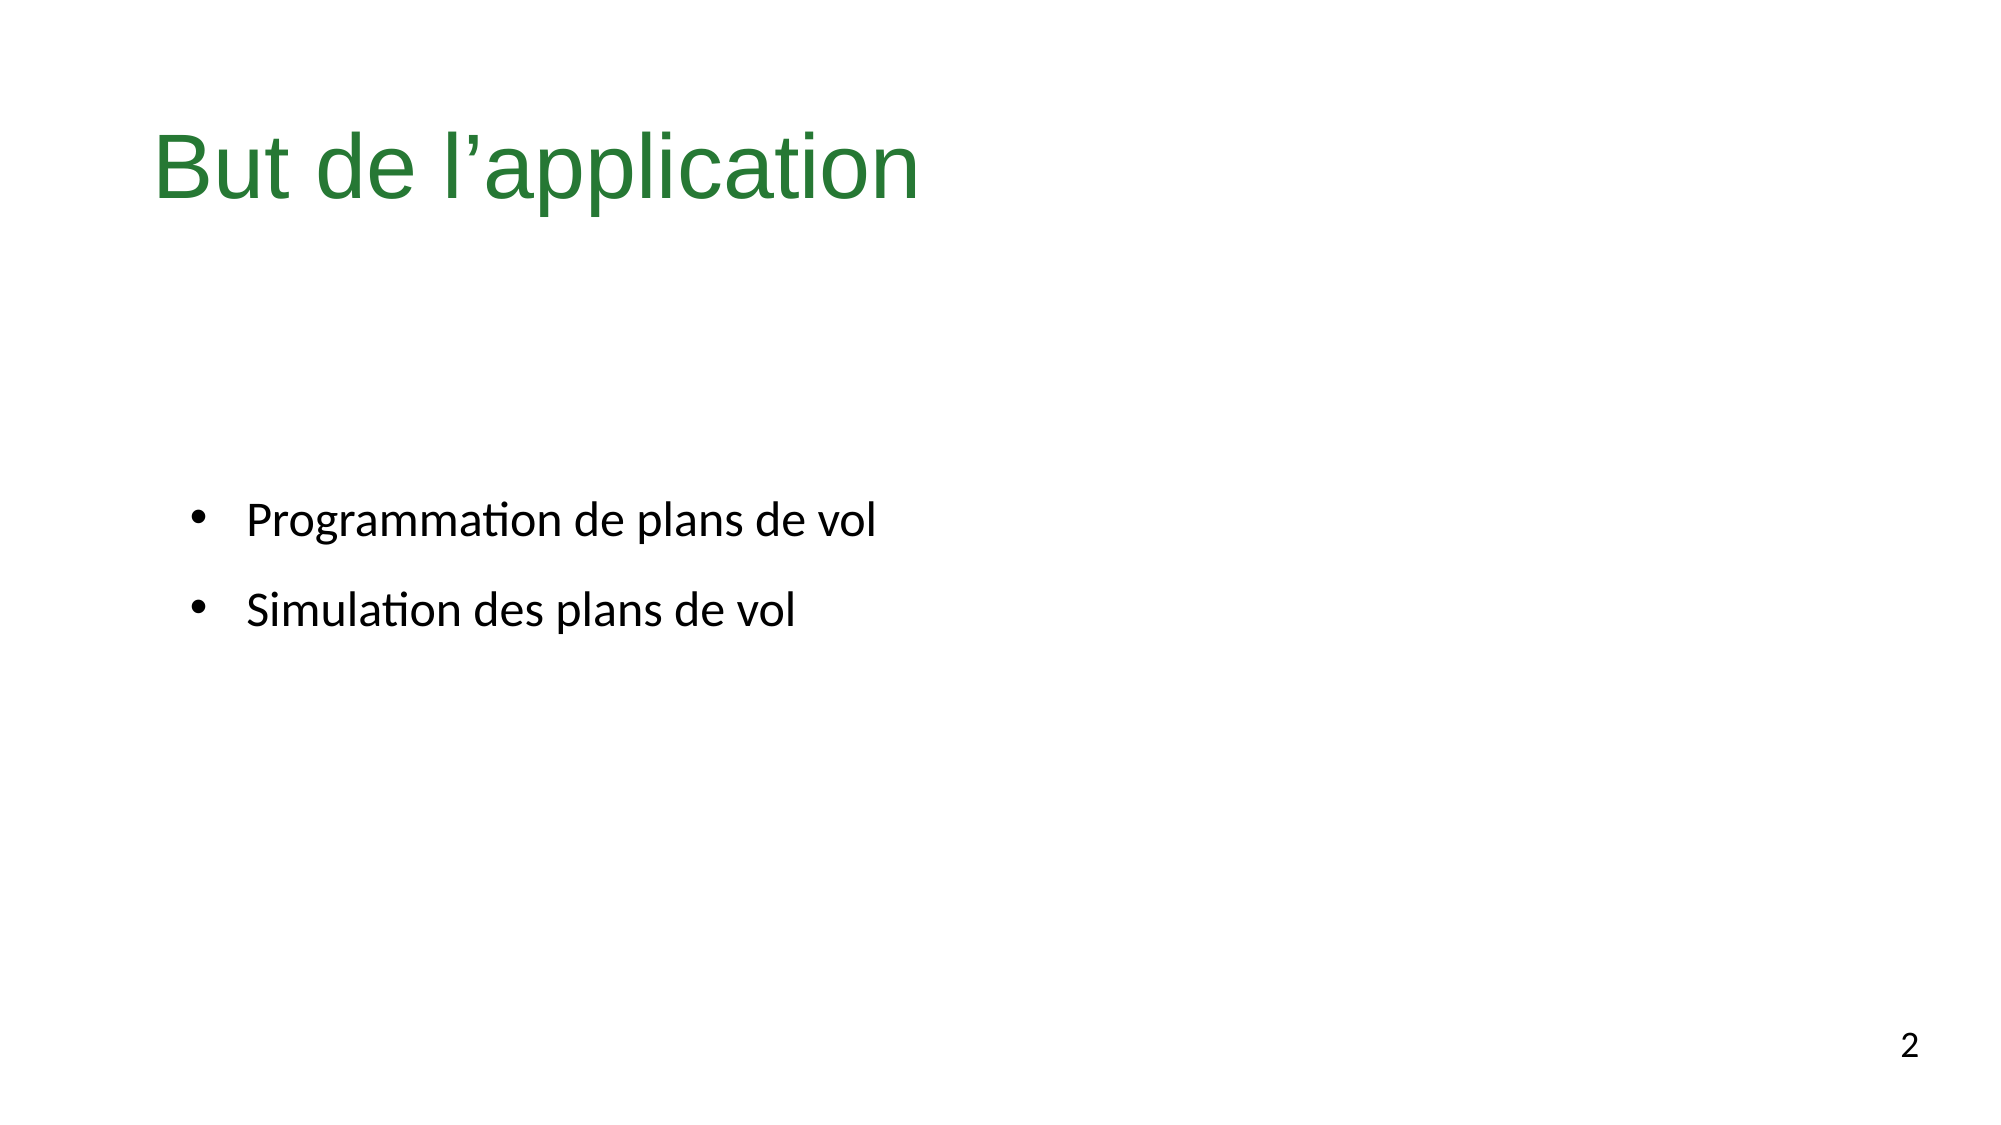

# But de l’application
Programmation de plans de vol
Simulation des plans de vol

2